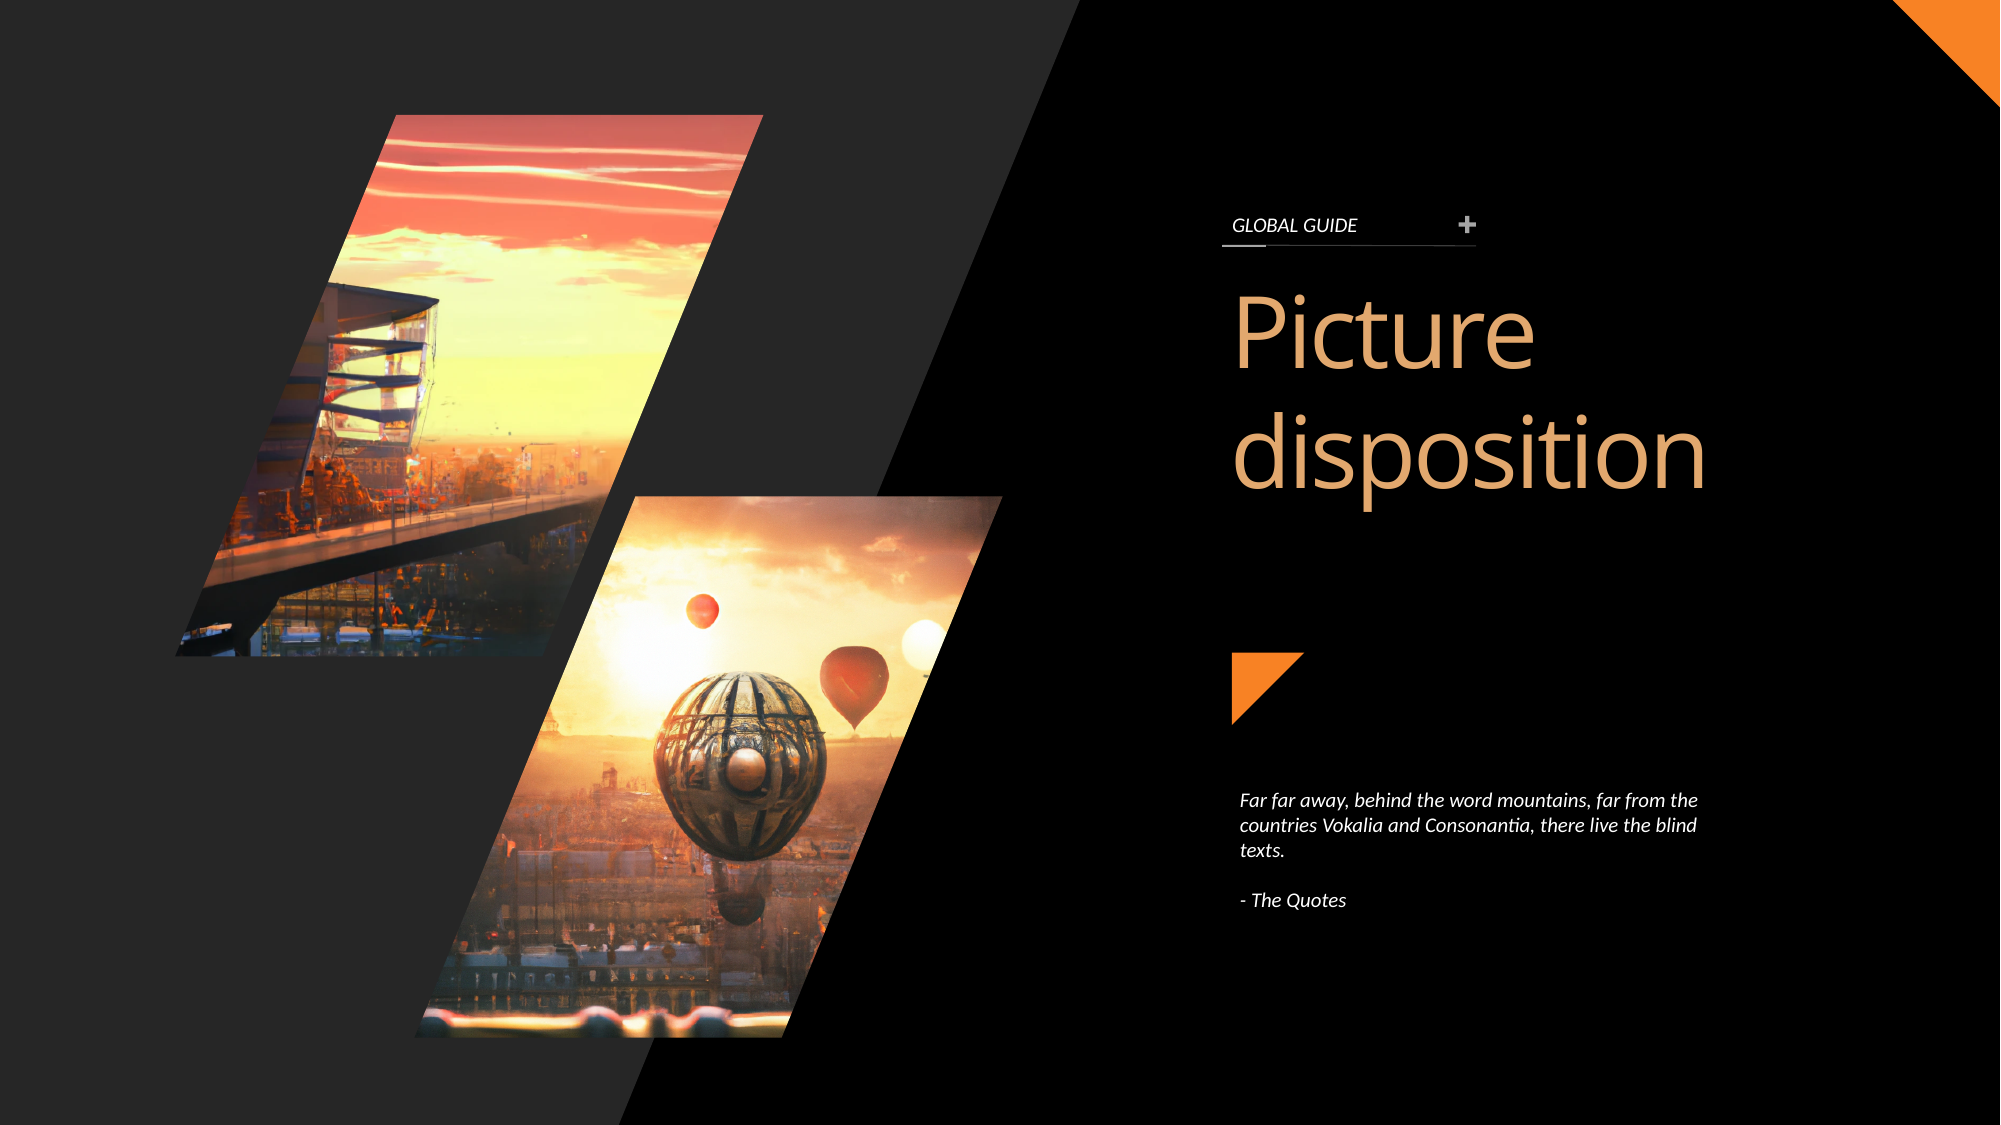

GLOBAL GUIDE

Picture disposition

Far far away, behind the word mountains, far from the countries Vokalia and Consonantia, there live the blind texts.

- The Quotes